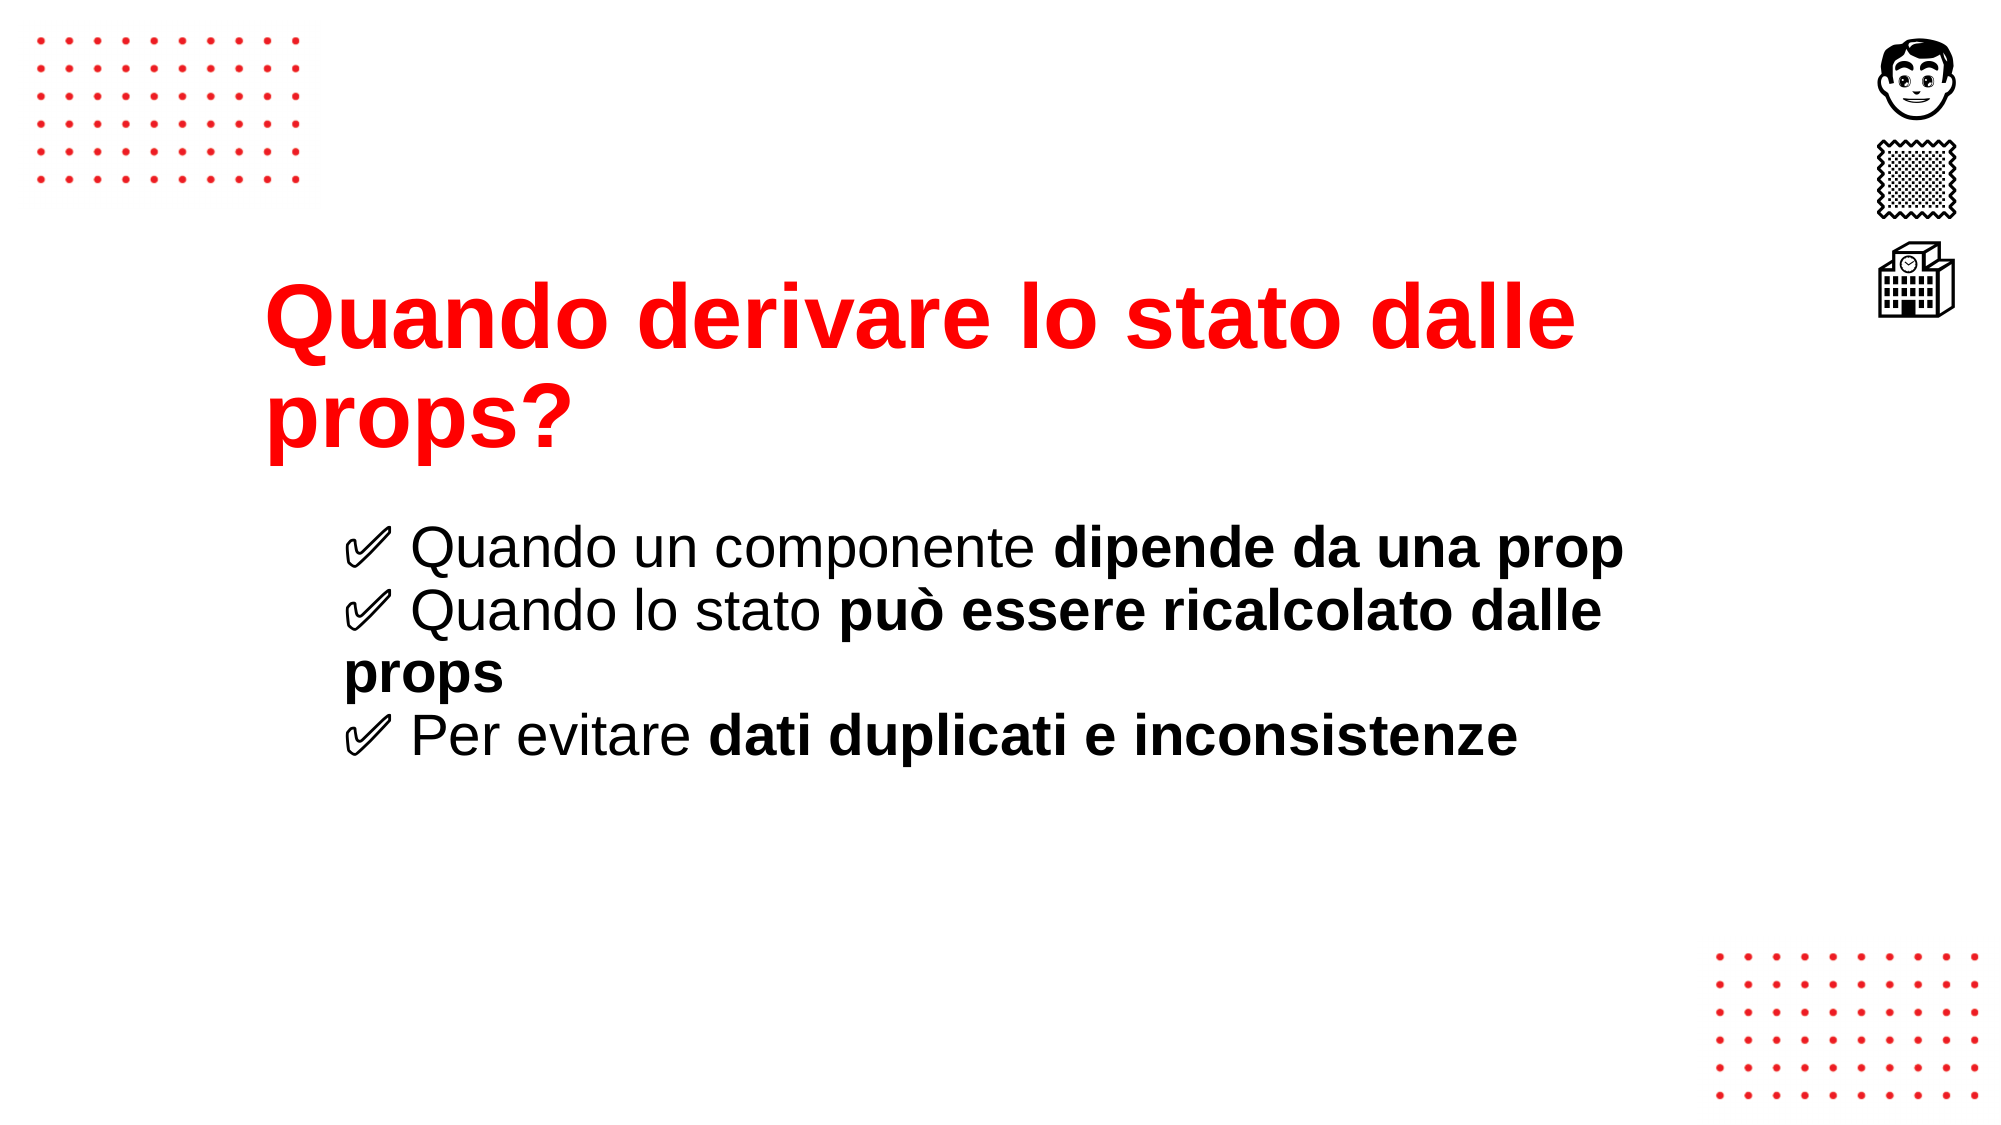

👨🏼‍🏫
# Quando derivare lo stato dalle props?
✅ Quando un componente dipende da una prop
✅ Quando lo stato può essere ricalcolato dalle props
✅ Per evitare dati duplicati e inconsistenze